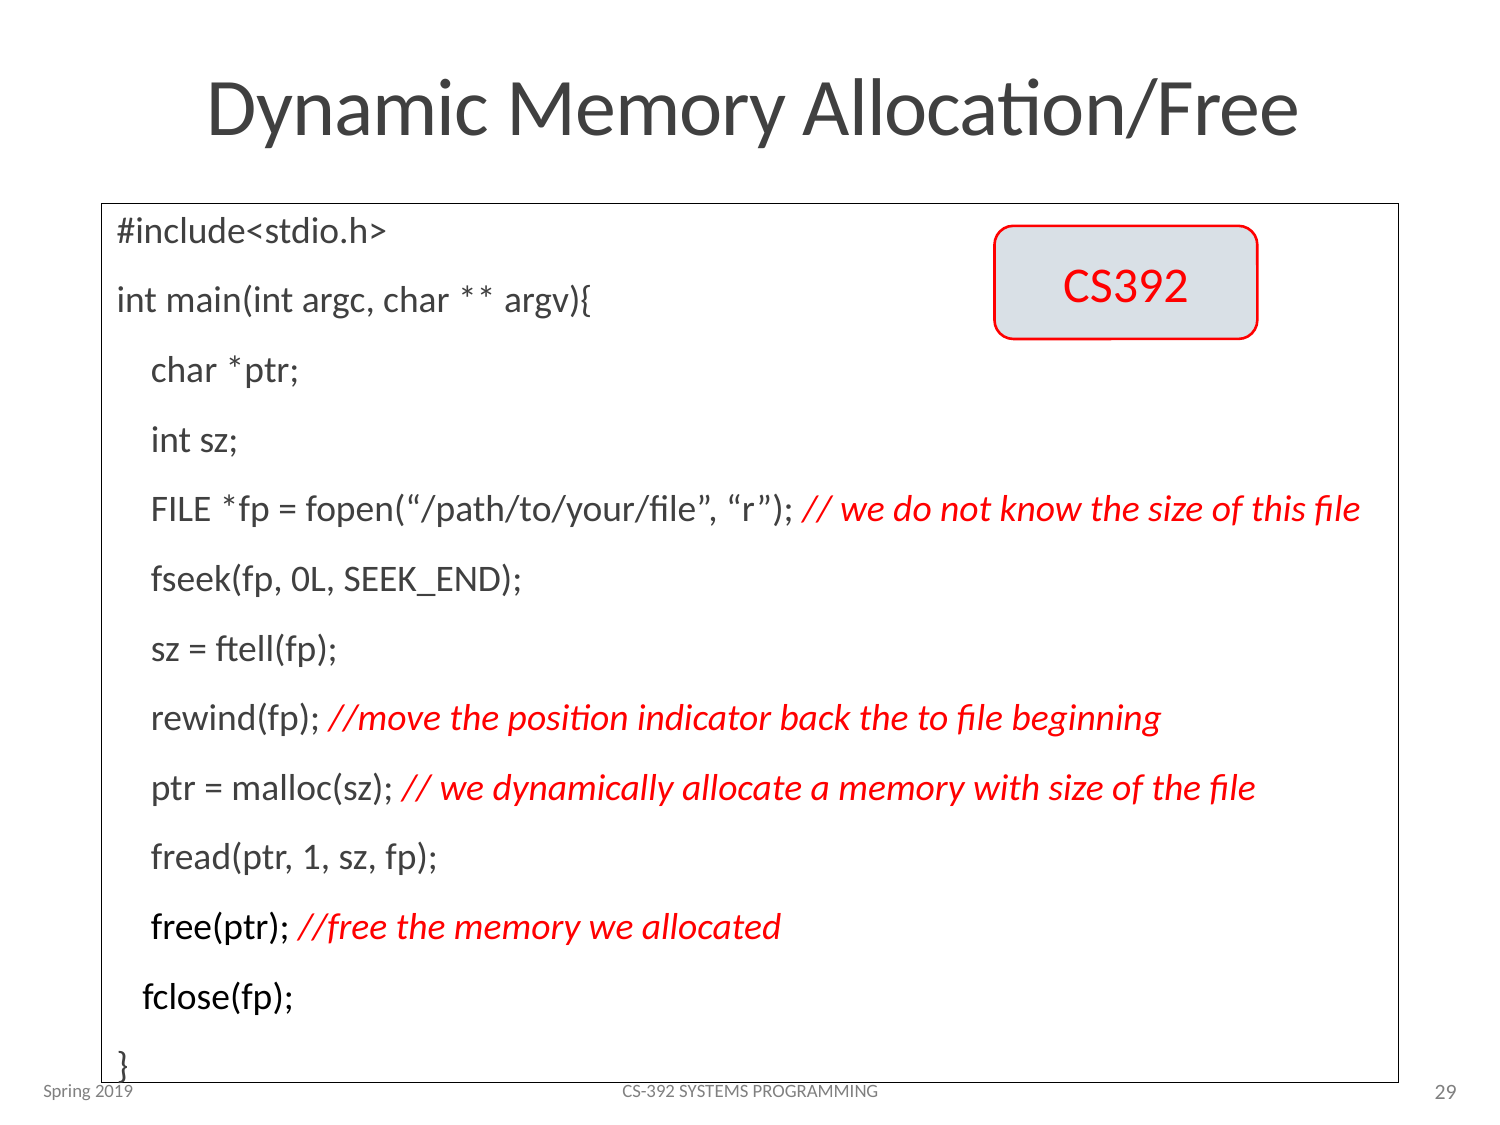

# Dynamic Memory Allocation/Free
#include<stdio.h>
int main(int argc, char ** argv){
    char *ptr;
    int sz;
    FILE *fp = fopen(“/path/to/your/file”, “r”); // we do not know the size of this file
    fseek(fp, 0L, SEEK_END);
    sz = ftell(fp);
    rewind(fp); //move the position indicator back the to file beginning
    ptr = malloc(sz); // we dynamically allocate a memory with size of the file
    fread(ptr, 1, sz, fp);
    free(ptr); //free the memory we allocated
   fclose(fp);
}

CS392
Spring 2019
CS-392 Systems Programming
29